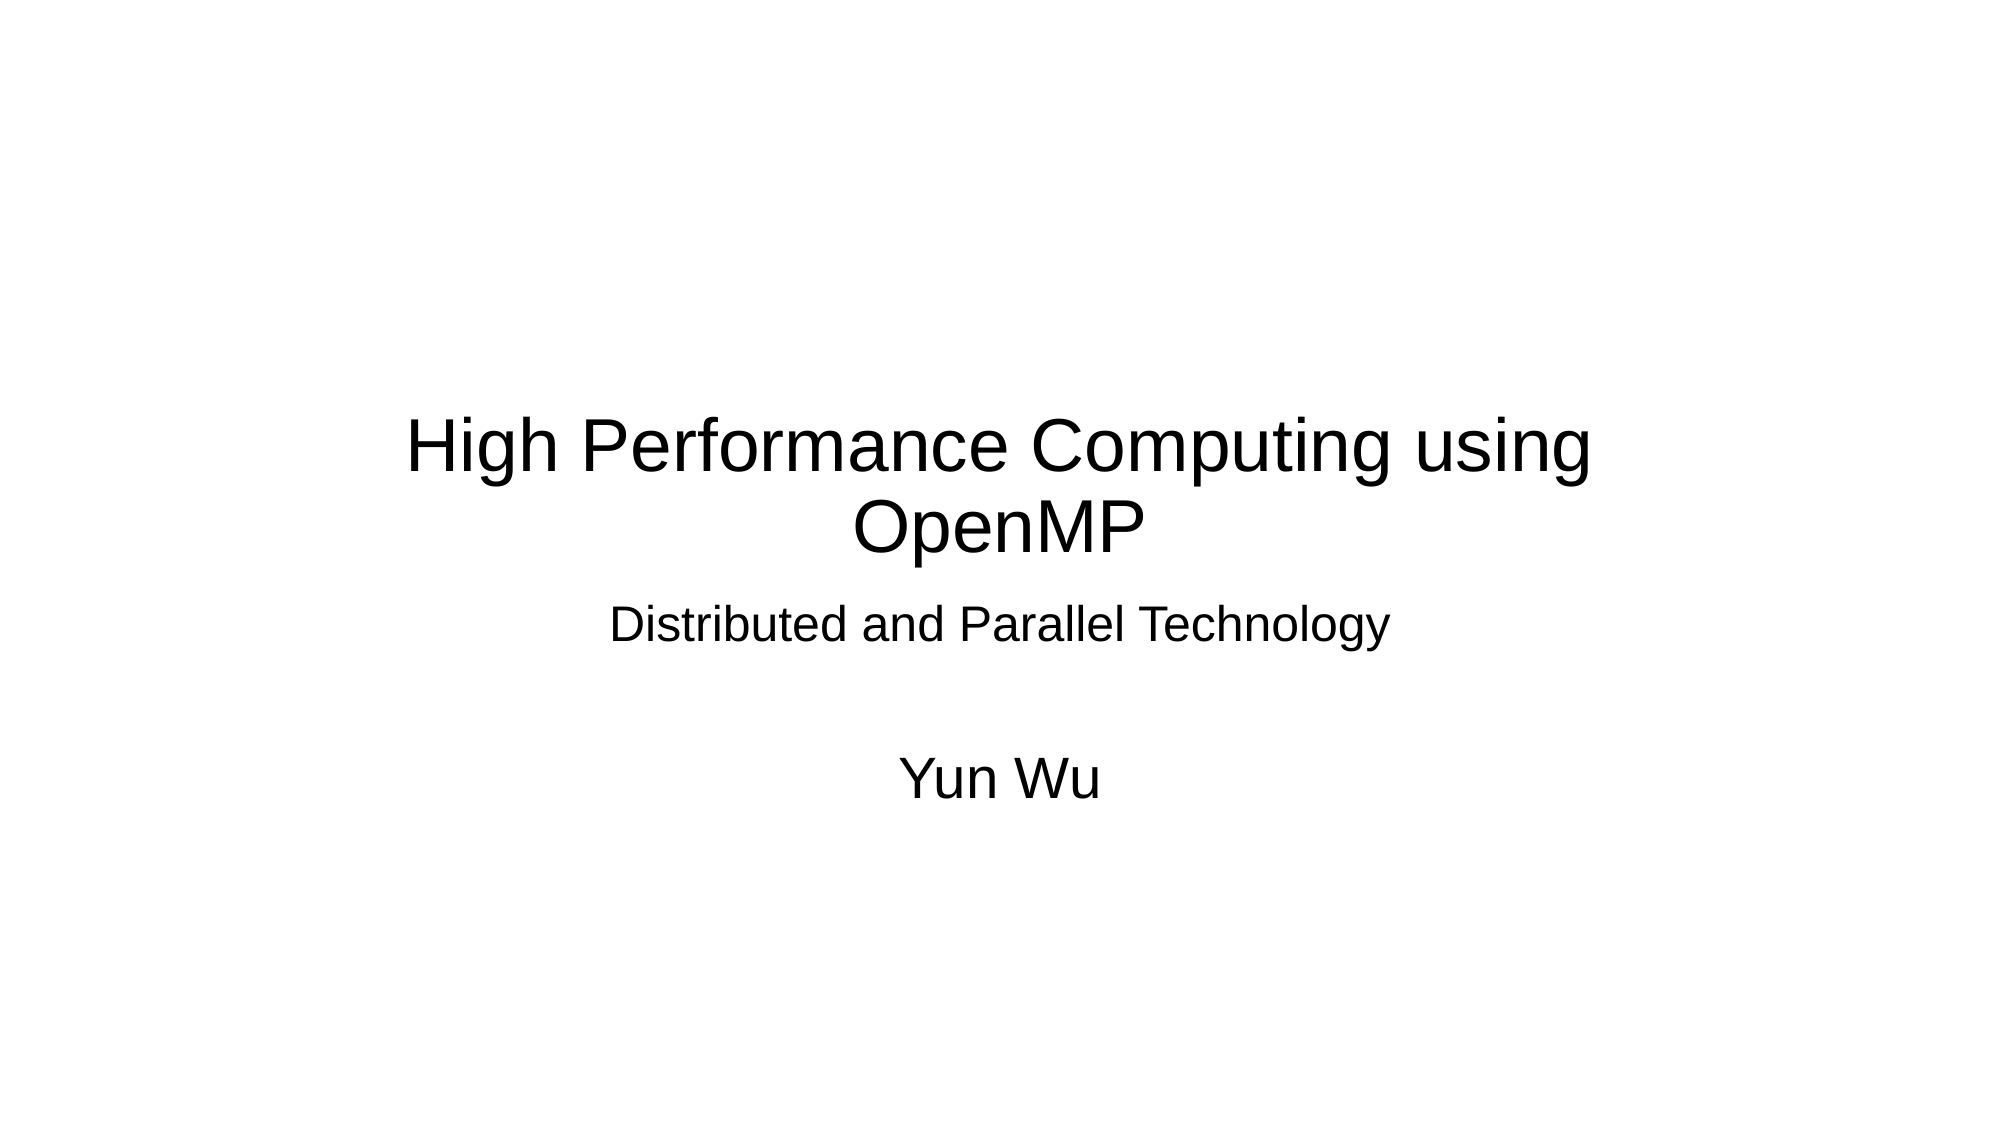

# High Performance Computing using OpenMP
Distributed and Parallel Technology

Yun Wu